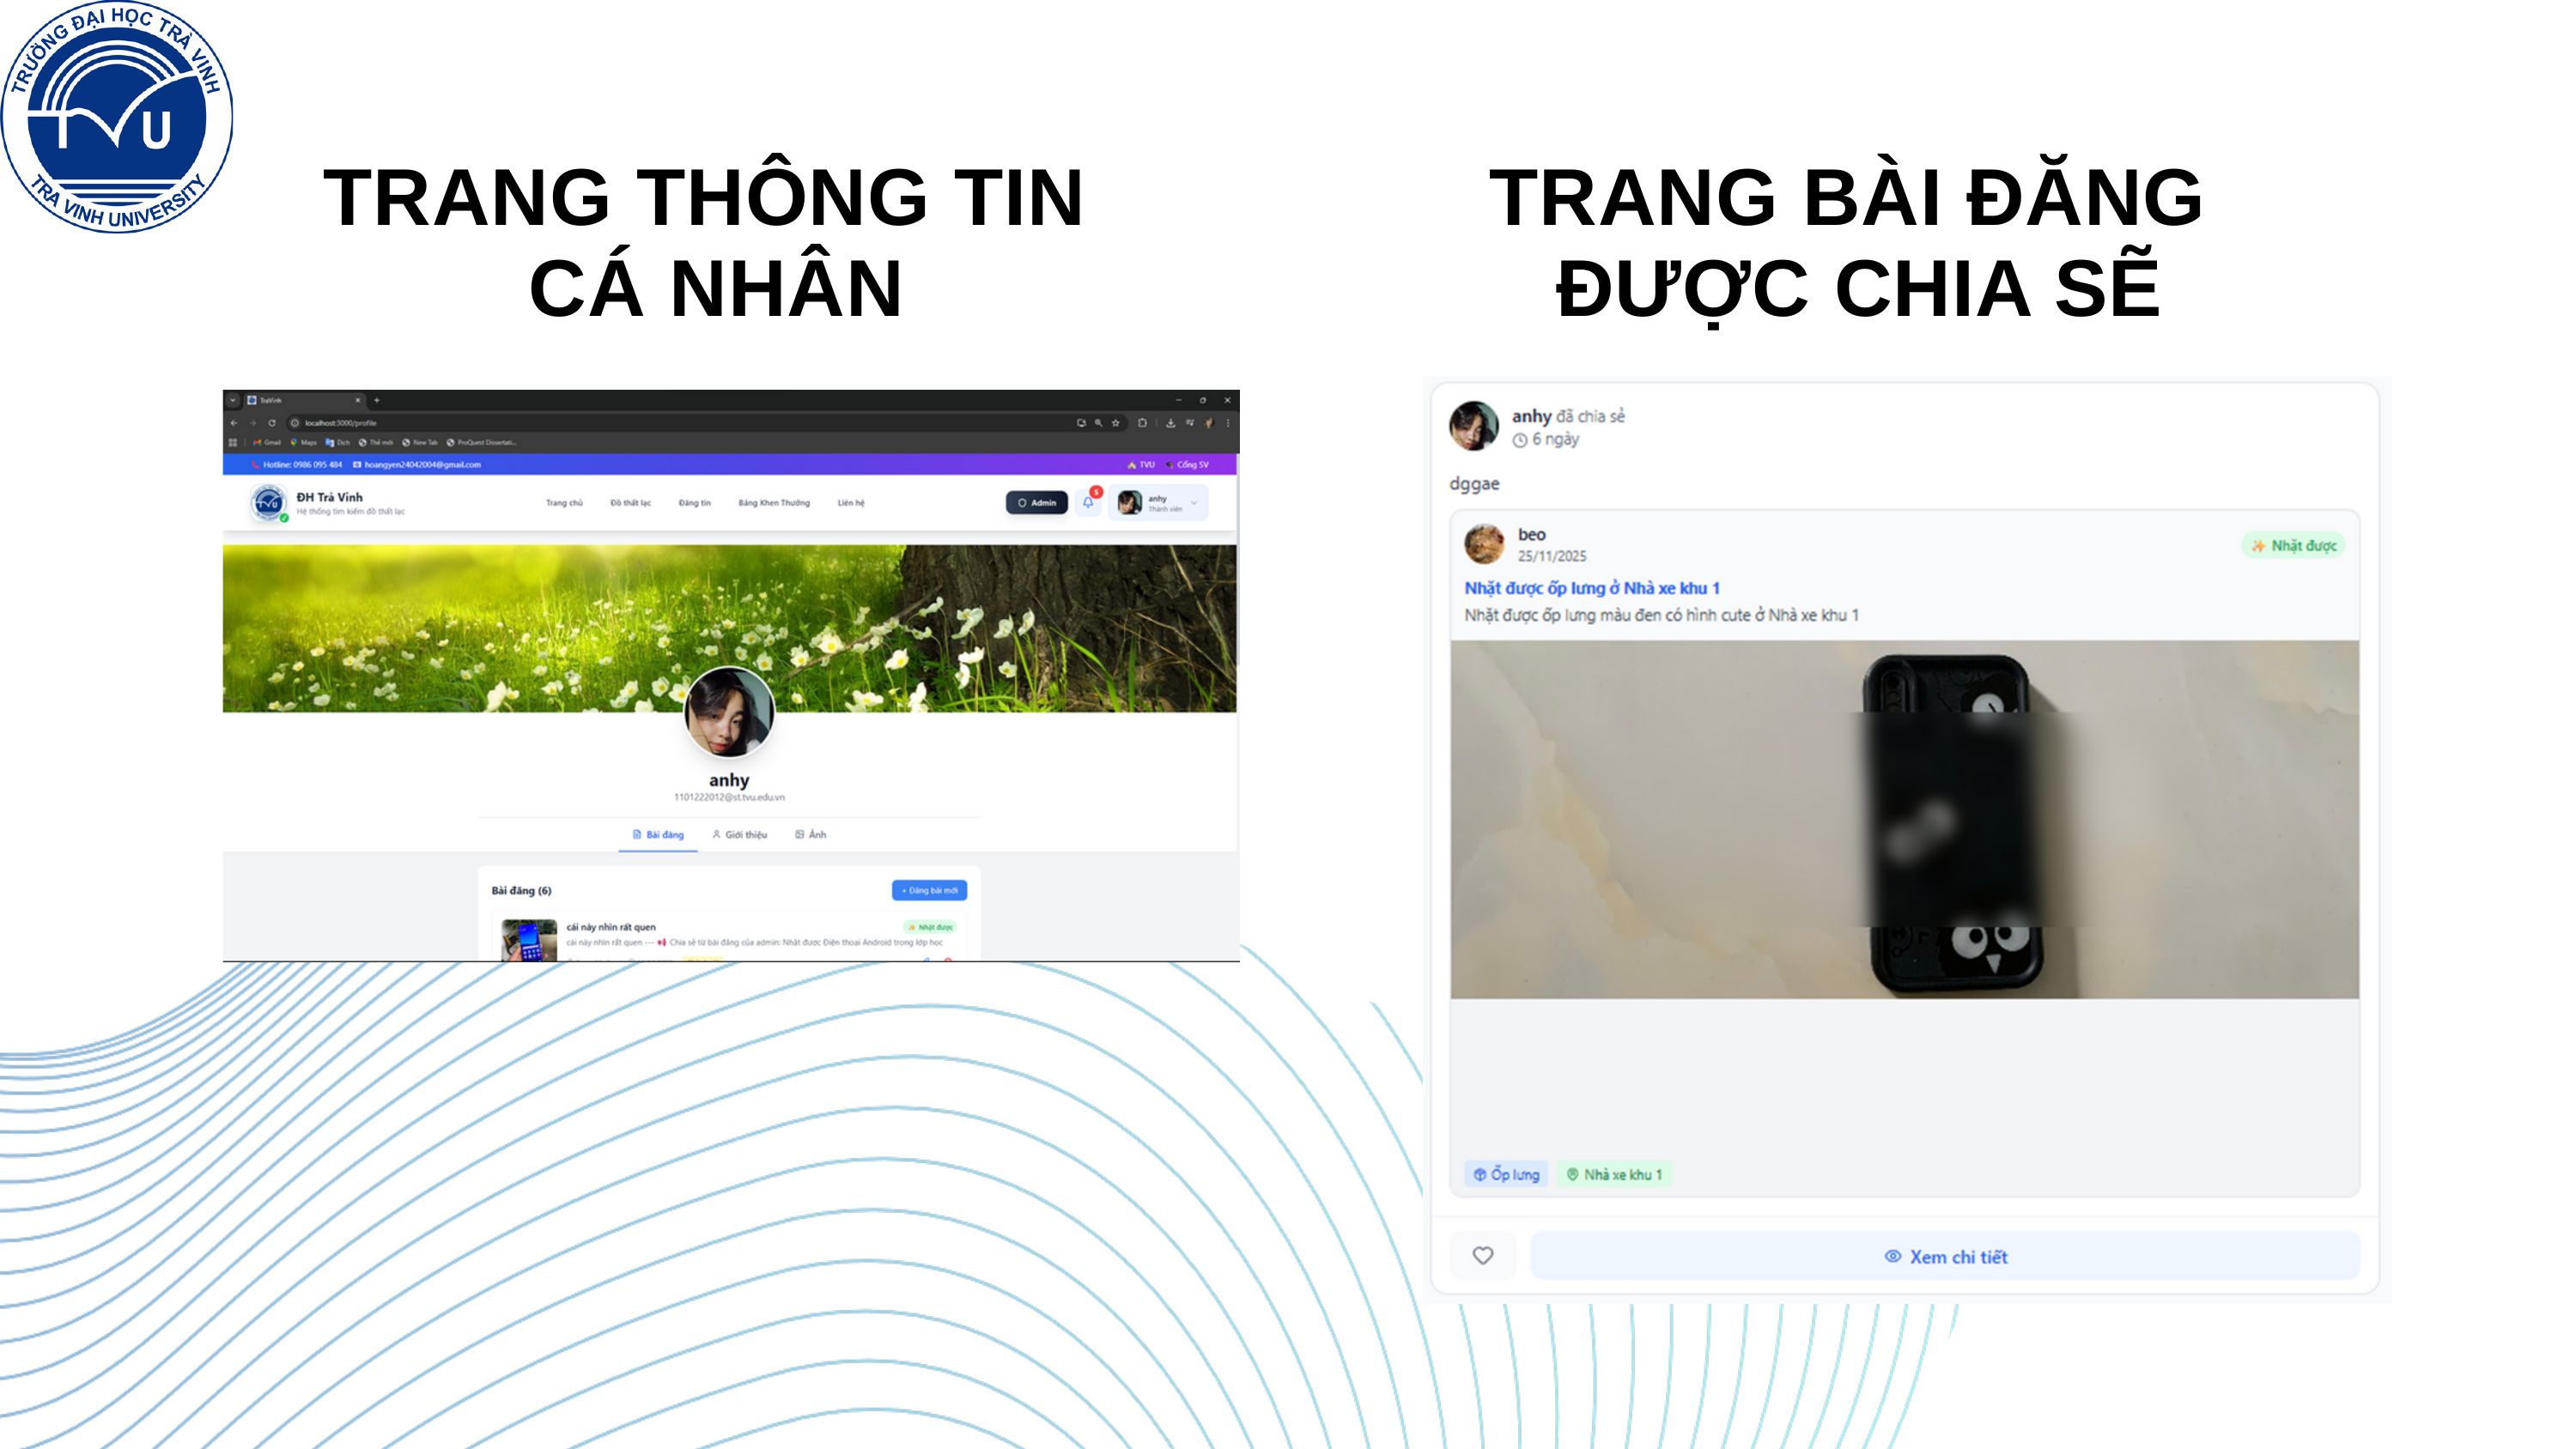

TRANG THÔNG TIN
CÁ NHÂN
TRANG BÀI ĐĂNG
ĐƯỢC CHIA SẼ